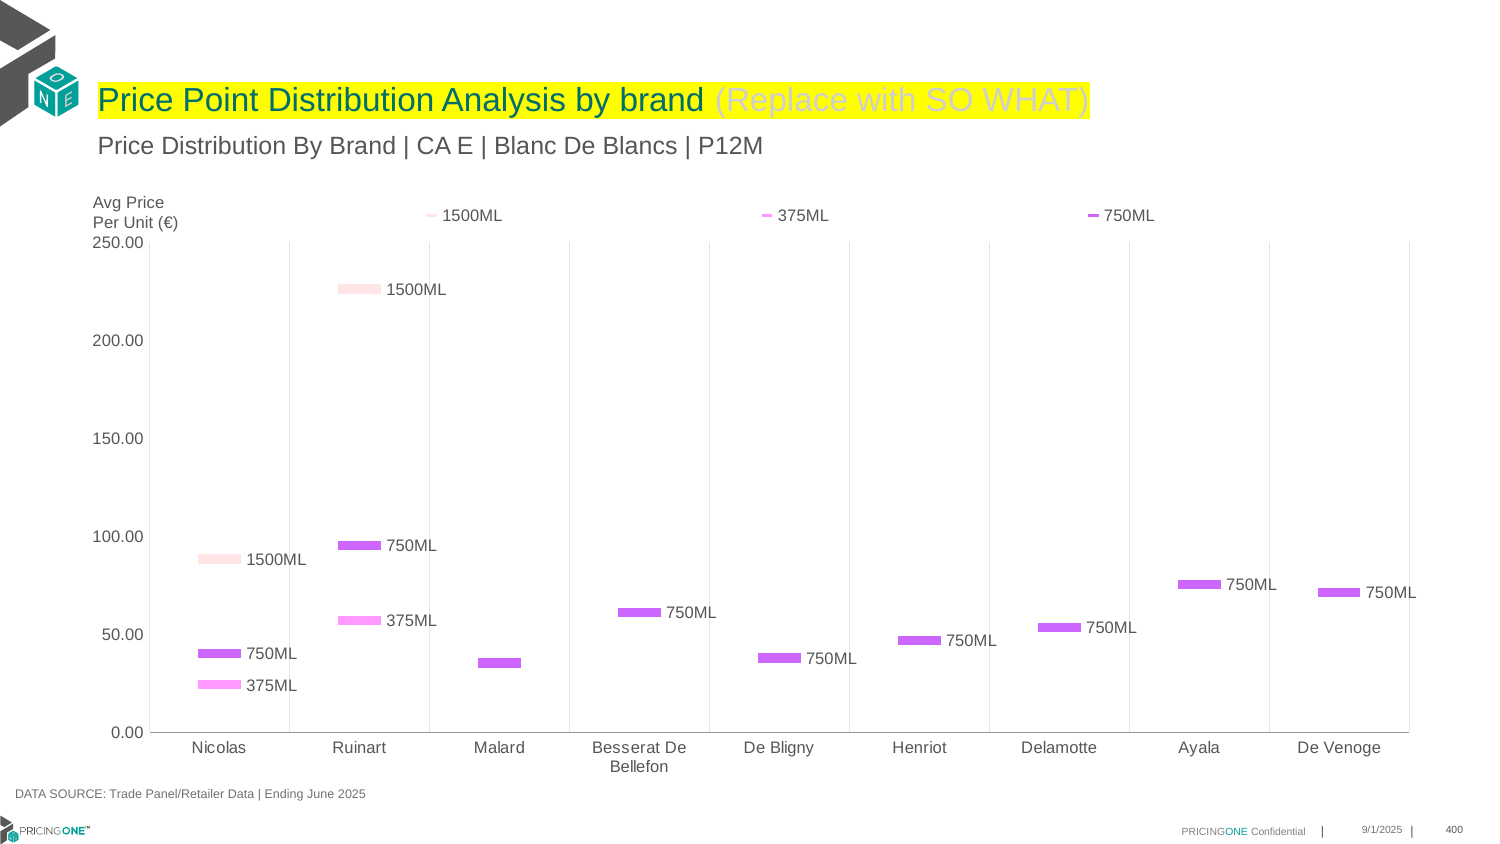

# Price Point Distribution Analysis by brand (Replace with SO WHAT)
Price Distribution By Brand | CA E | Blanc De Blancs | P12M

### Chart

| Category | 1500ML | 375ML | 750ML |
|---|---|---|---|
| Nicolas | 88.3357 | 24.2533 | 40.2432 |
| Ruinart | 225.9652 | 57.1744 | 95.3658 |
| Malard | None | None | 35.3244 |
| Besserat De Bellefon | None | None | 61.0149 |
| De Bligny | None | None | 37.9834 |
| Henriot | None | None | 46.9856 |
| Delamotte | None | None | 53.4627 |
| Ayala | None | None | 75.4196 |
| De Venoge | None | None | 71.4368 |
Avg Price
Per Unit (€)
DATA SOURCE: Trade Panel/Retailer Data | Ending June 2025
9/1/2025
400